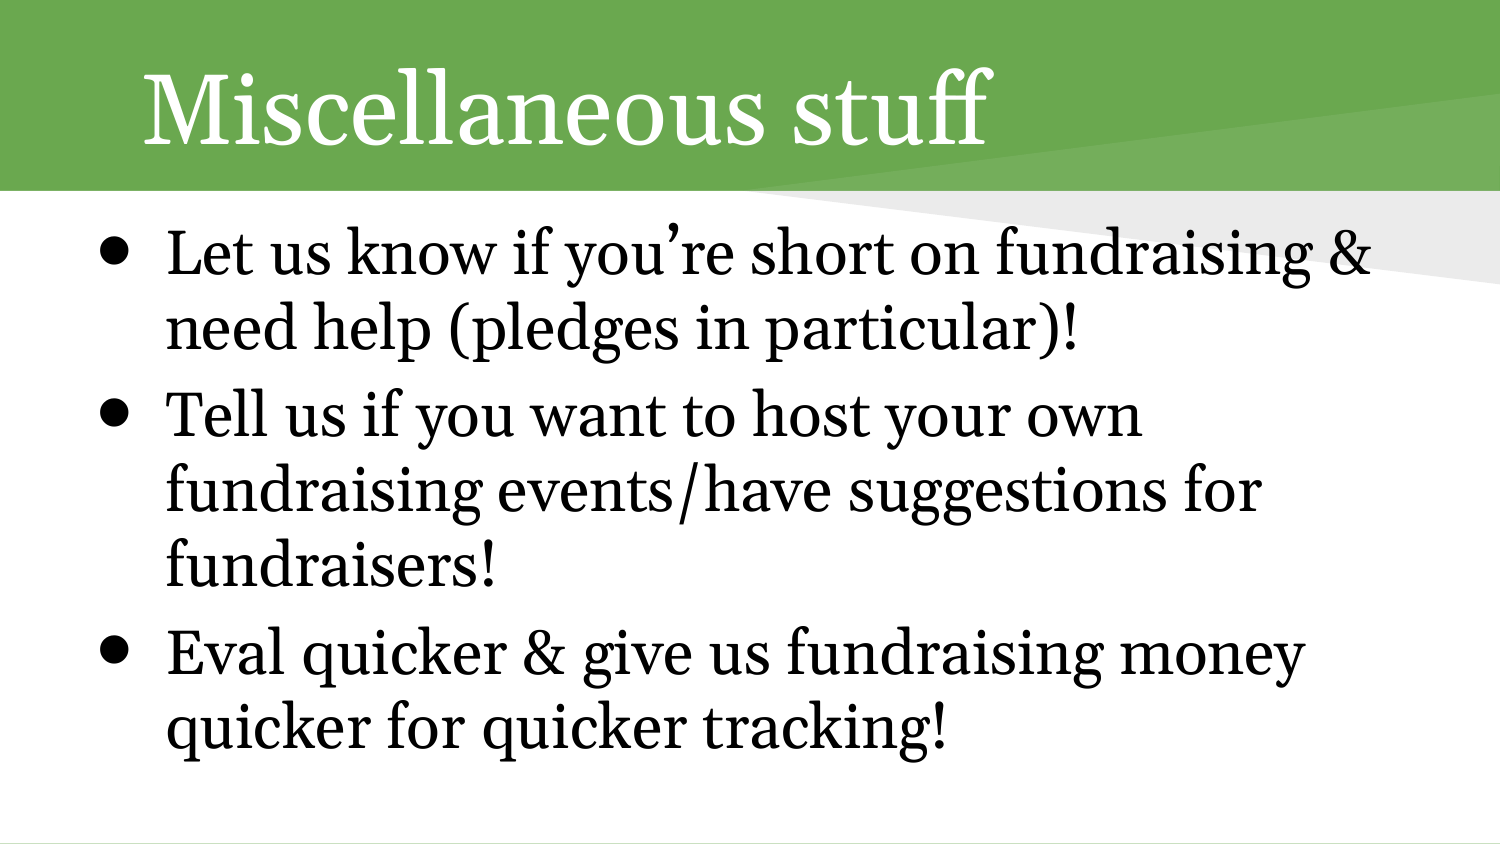

# Miscellaneous stuff
Let us know if you’re short on fundraising & need help (pledges in particular)!
Tell us if you want to host your own fundraising events/have suggestions for fundraisers!
Eval quicker & give us fundraising money quicker for quicker tracking!